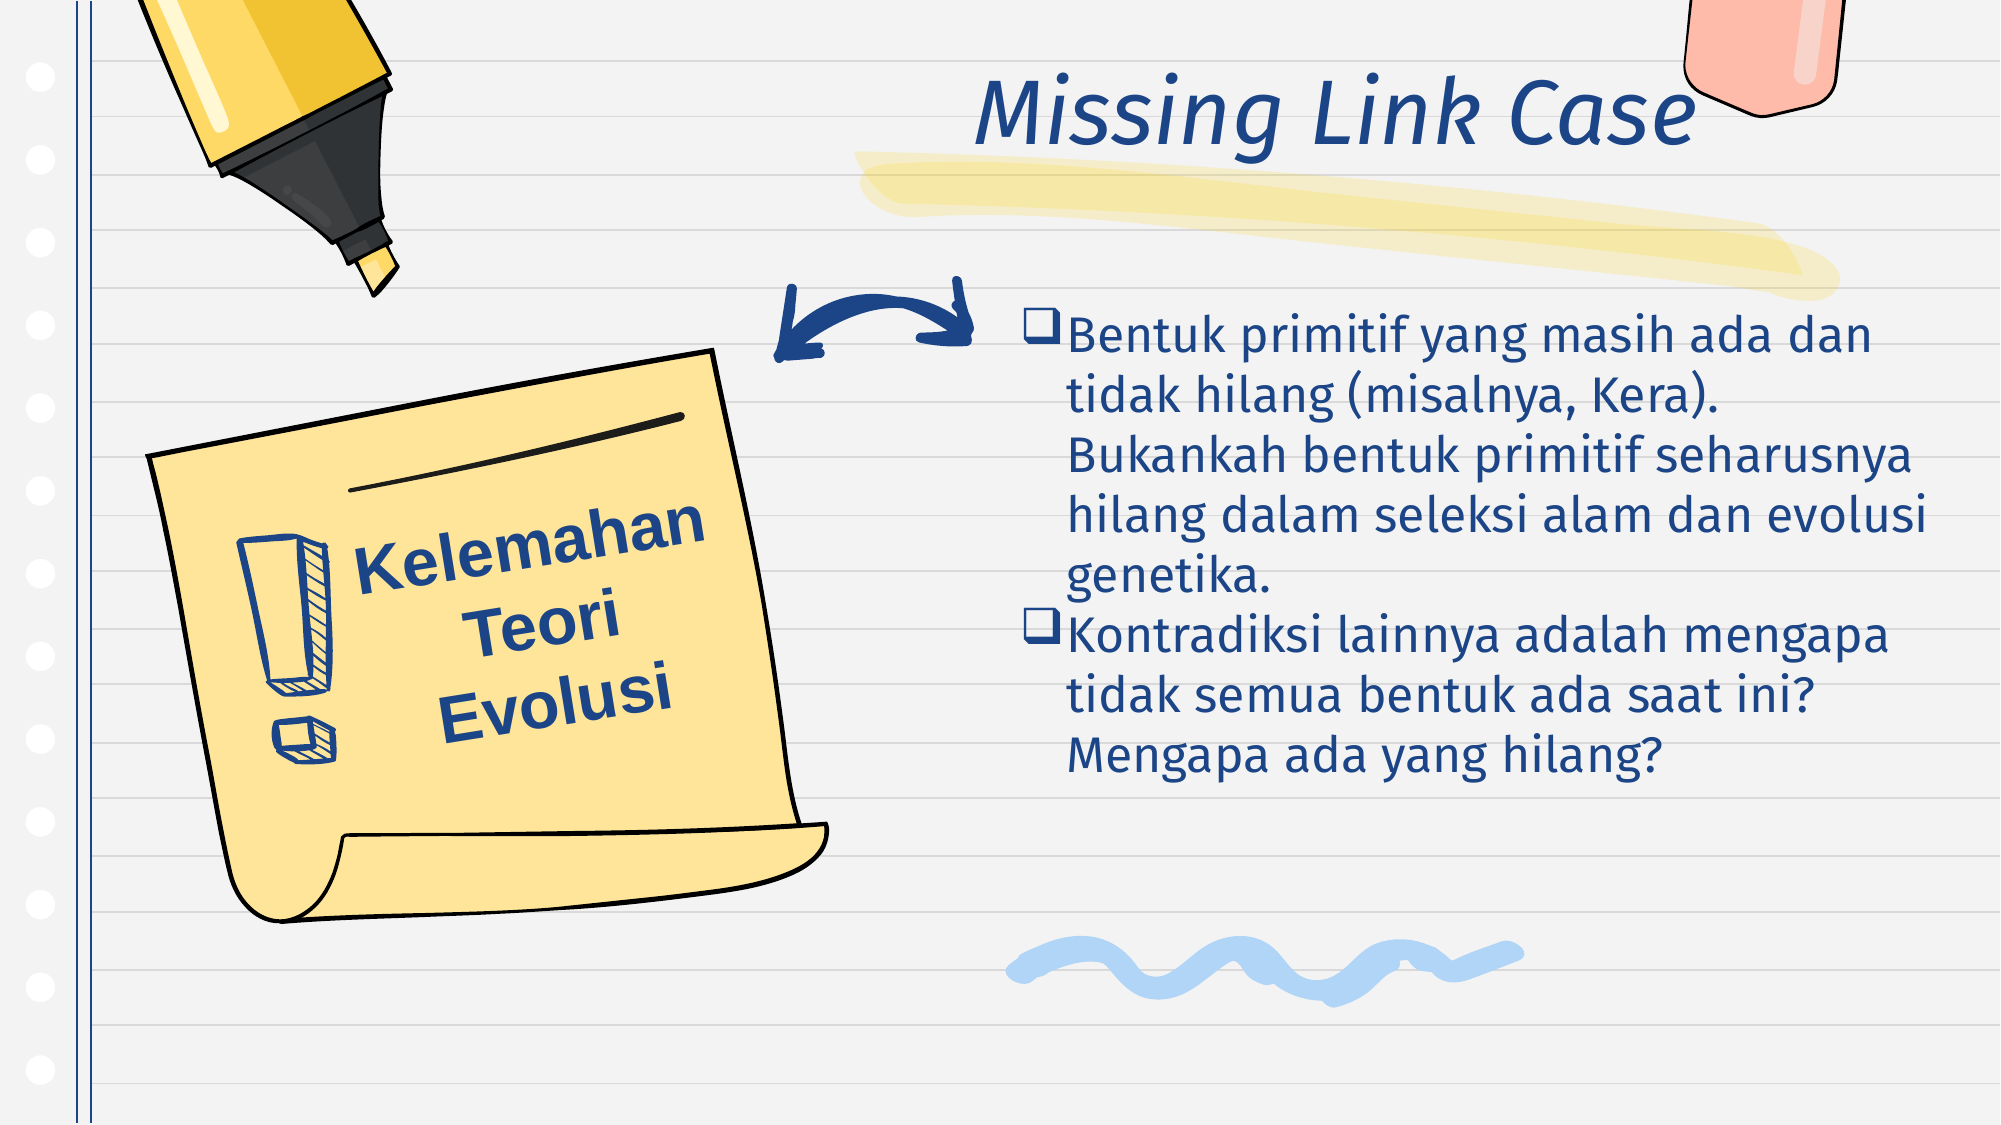

Missing Link Case

Bentuk primitif yang masih ada dan tidak hilang (misalnya, Kera). Bukankah bentuk primitif seharusnya hilang dalam seleksi alam dan evolusi genetika.
Kontradiksi lainnya adalah mengapa tidak semua bentuk ada saat ini? Mengapa ada yang hilang?

Kelemahan Teori Evolusi